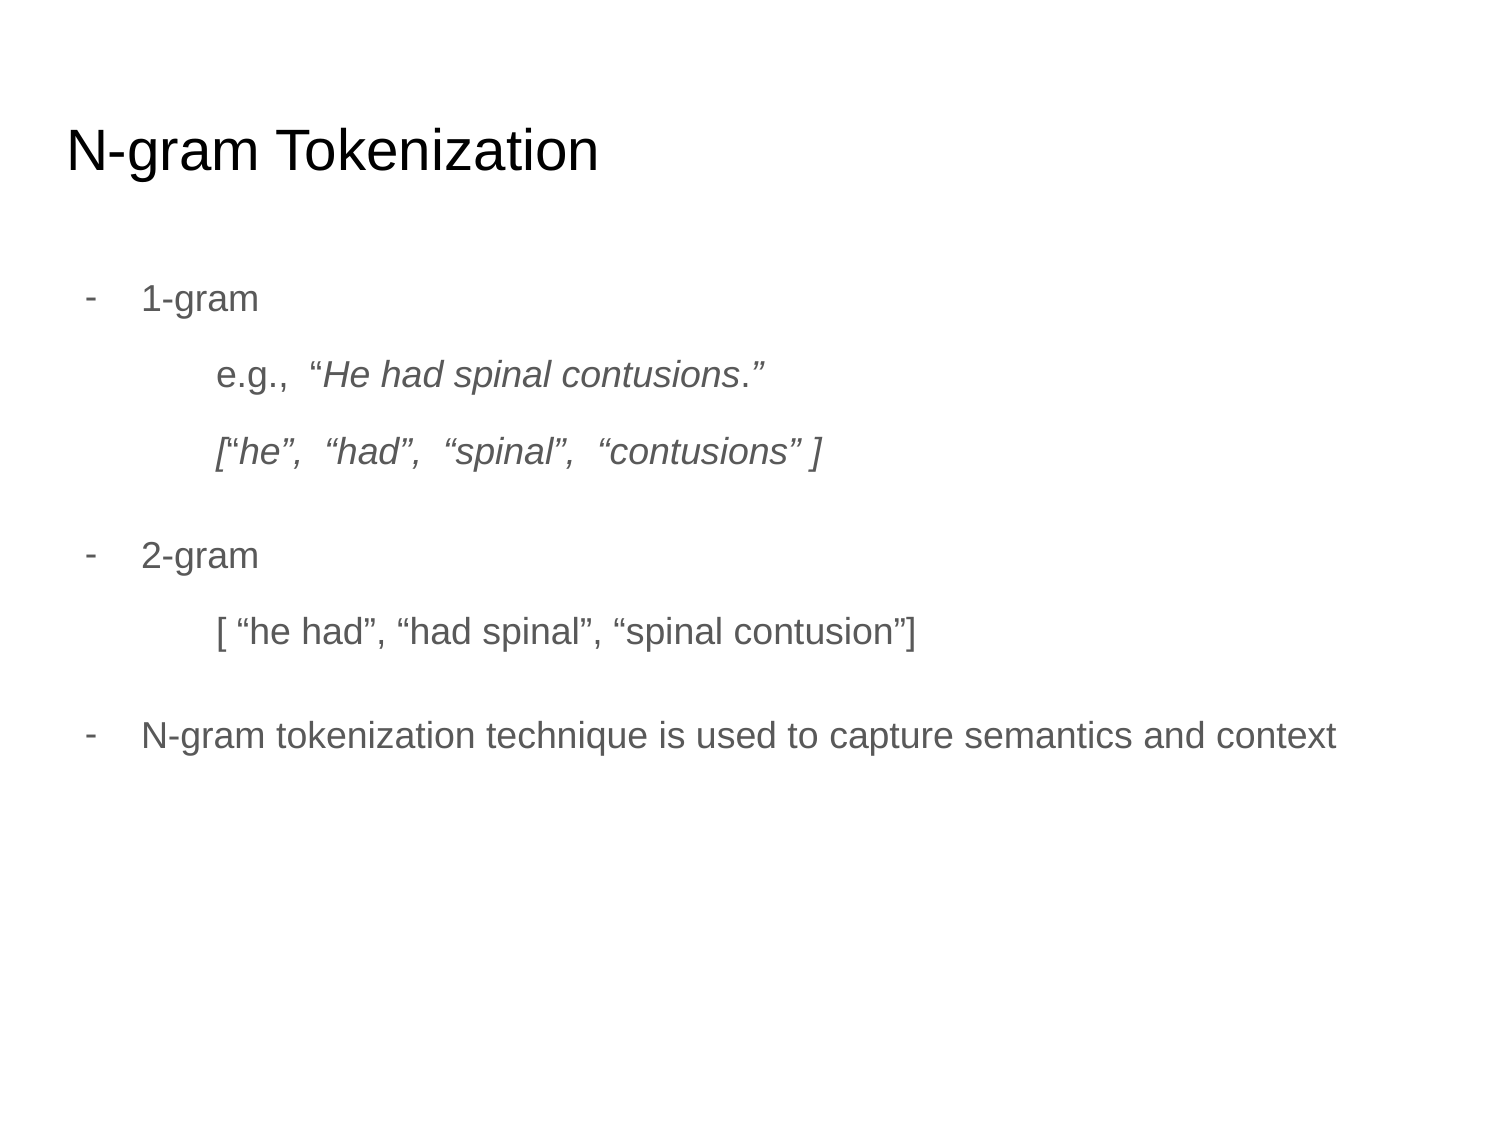

# N-gram Tokenization
1-gram
	e.g.,  “He had spinal contusions.”
	[“he”,  “had”,  “spinal”,  “contusions” ]

2-gram
	[ “he had”, “had spinal”, “spinal contusion”]

N-gram tokenization technique is used to capture semantics and context